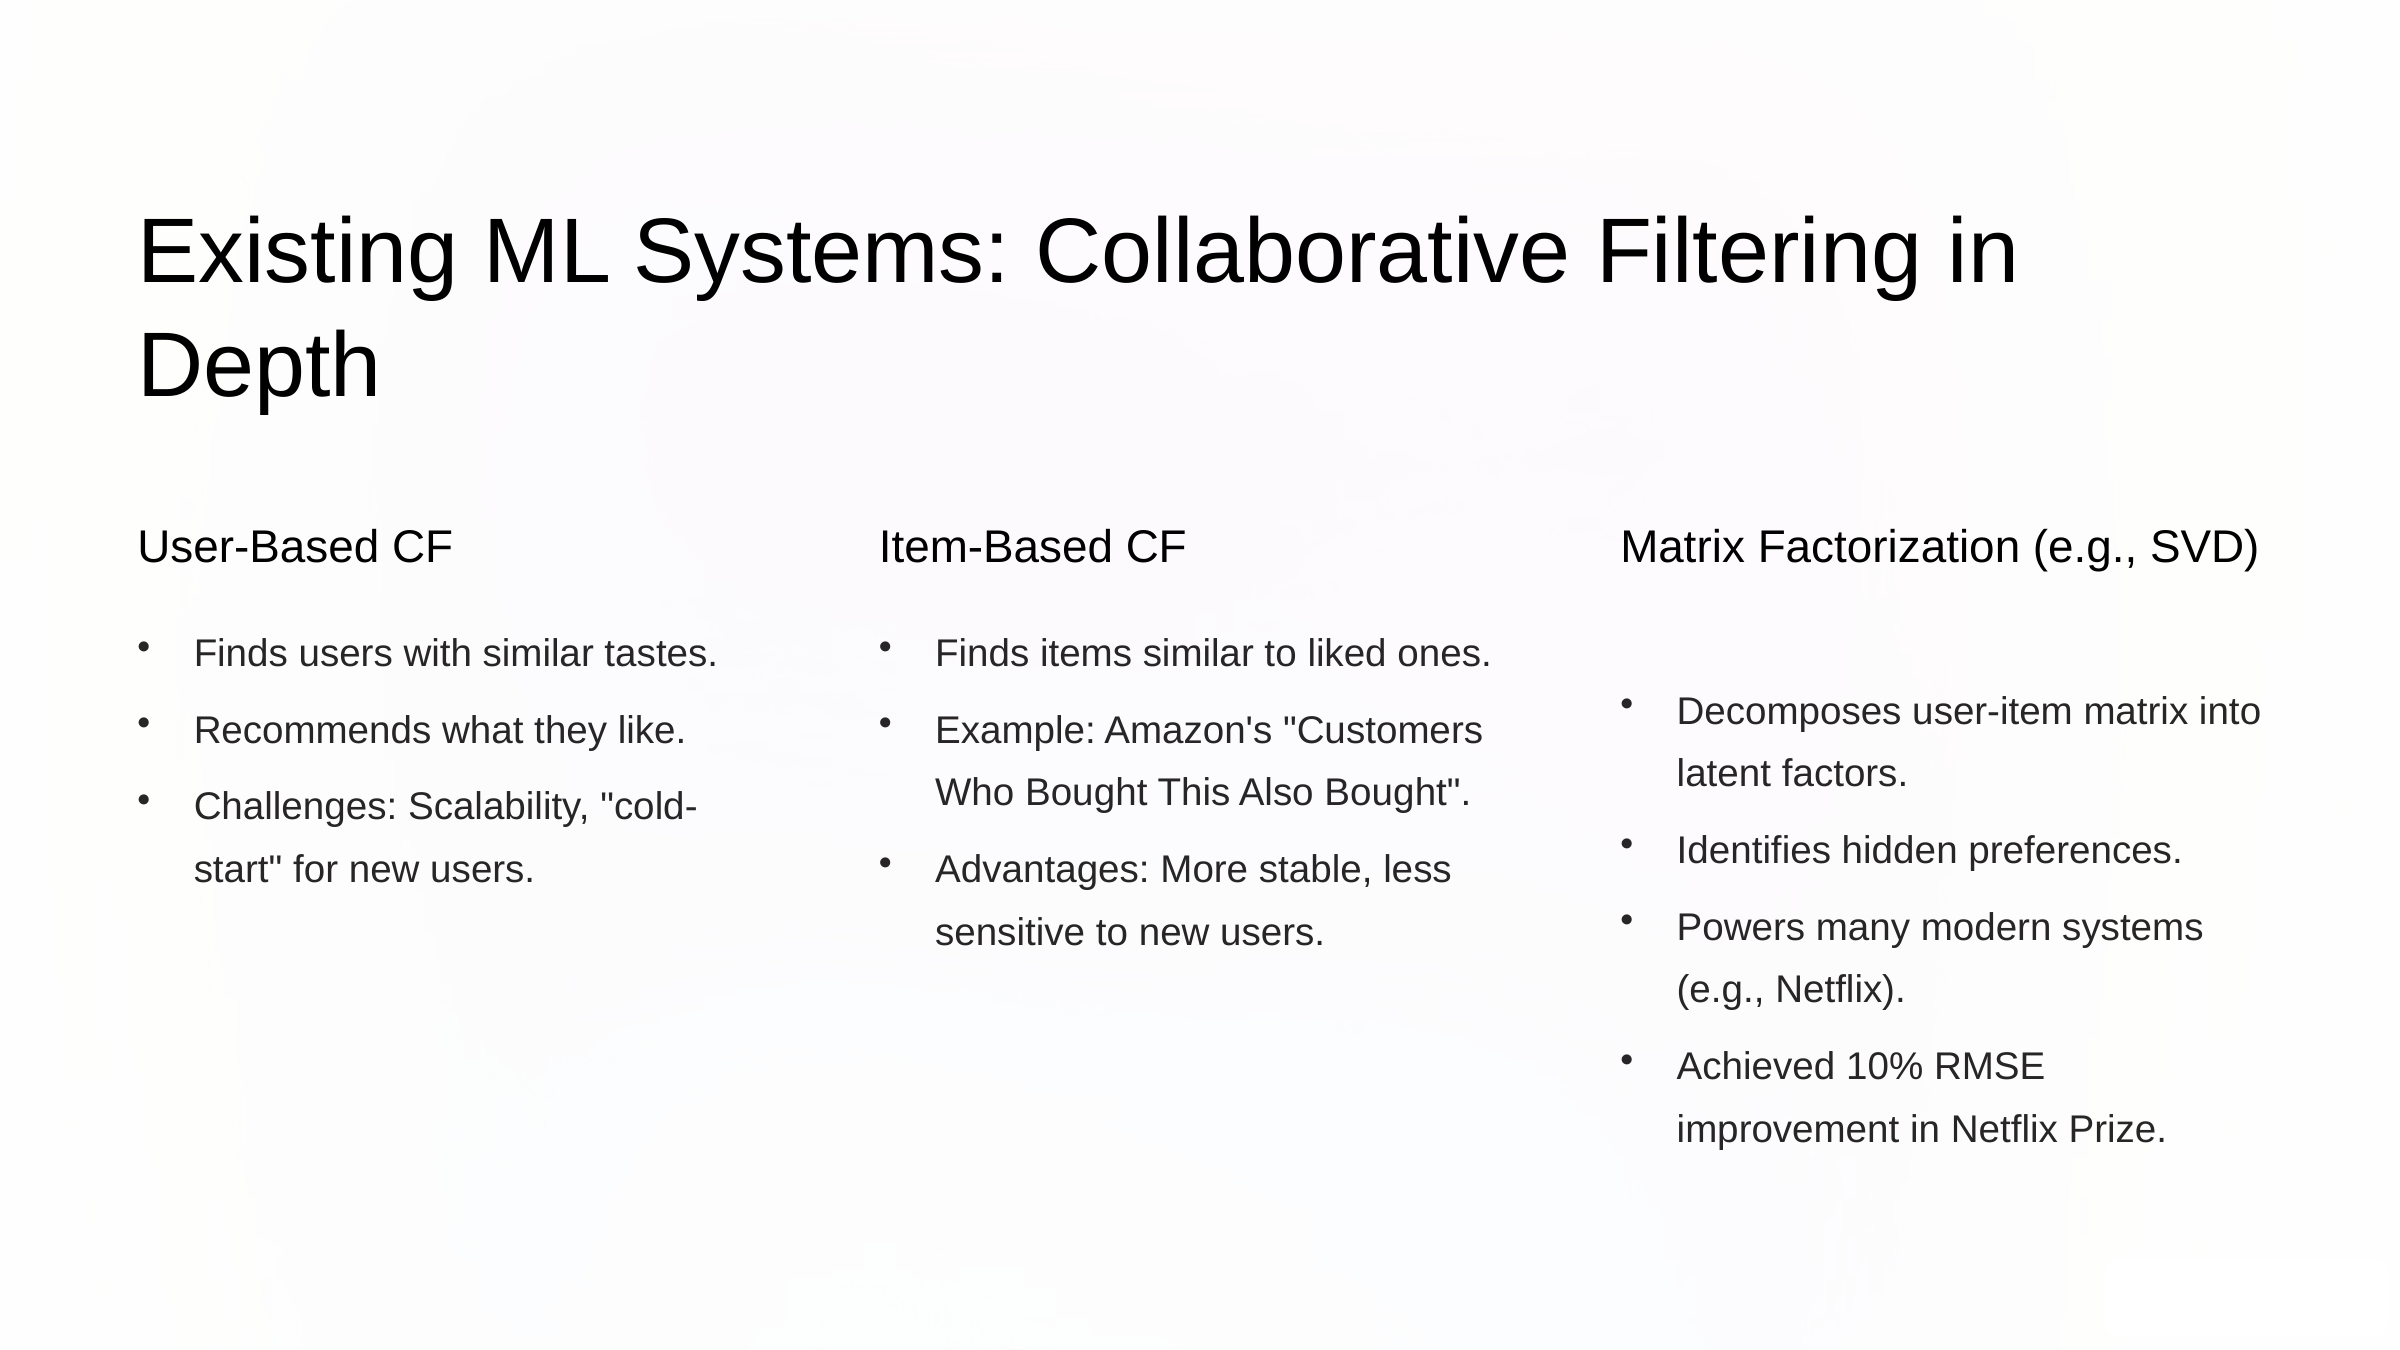

Existing ML Systems: Collaborative Filtering in Depth
User-Based CF
Item-Based CF
Matrix Factorization (e.g., SVD)
Finds users with similar tastes.
Finds items similar to liked ones.
Decomposes user-item matrix into latent factors.
Recommends what they like.
Example: Amazon's "Customers Who Bought This Also Bought".
Challenges: Scalability, "cold-start" for new users.
Identifies hidden preferences.
Advantages: More stable, less sensitive to new users.
Powers many modern systems (e.g., Netflix).
Achieved 10% RMSE improvement in Netflix Prize.